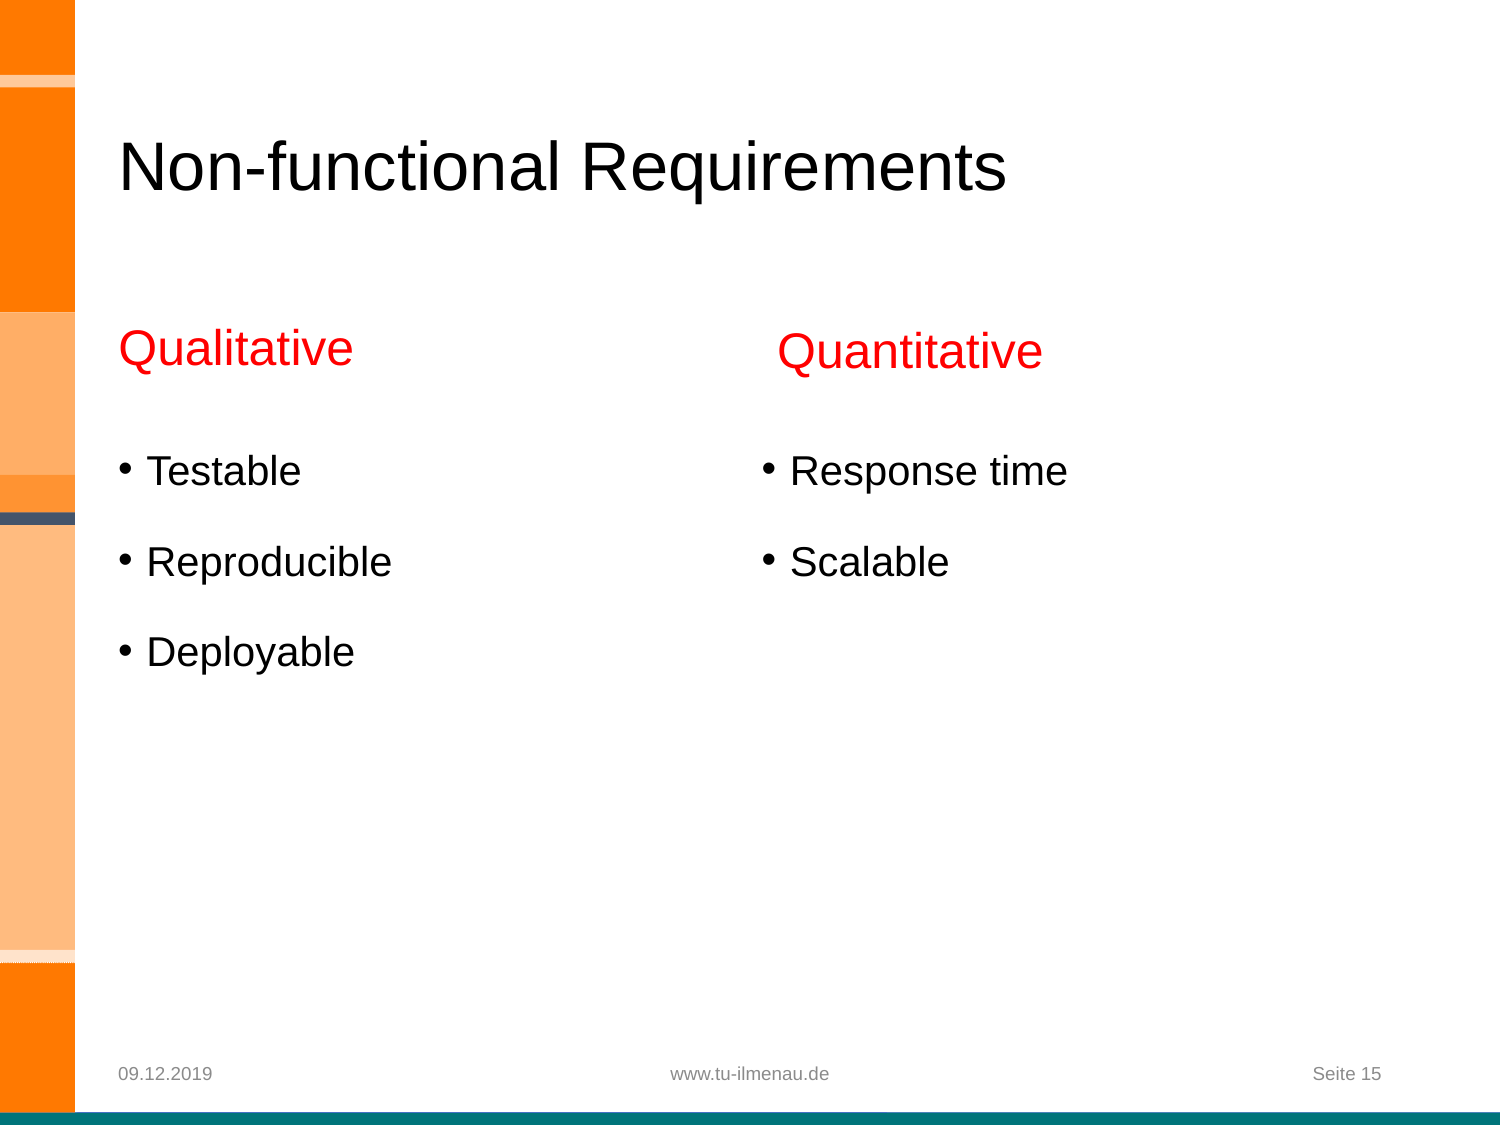

# Non-functional Requirements
Qualitative
Quantitative
Testable
Reproducible
Deployable
Response time
Scalable
09.12.2019
www.tu-ilmenau.de
Seite 15